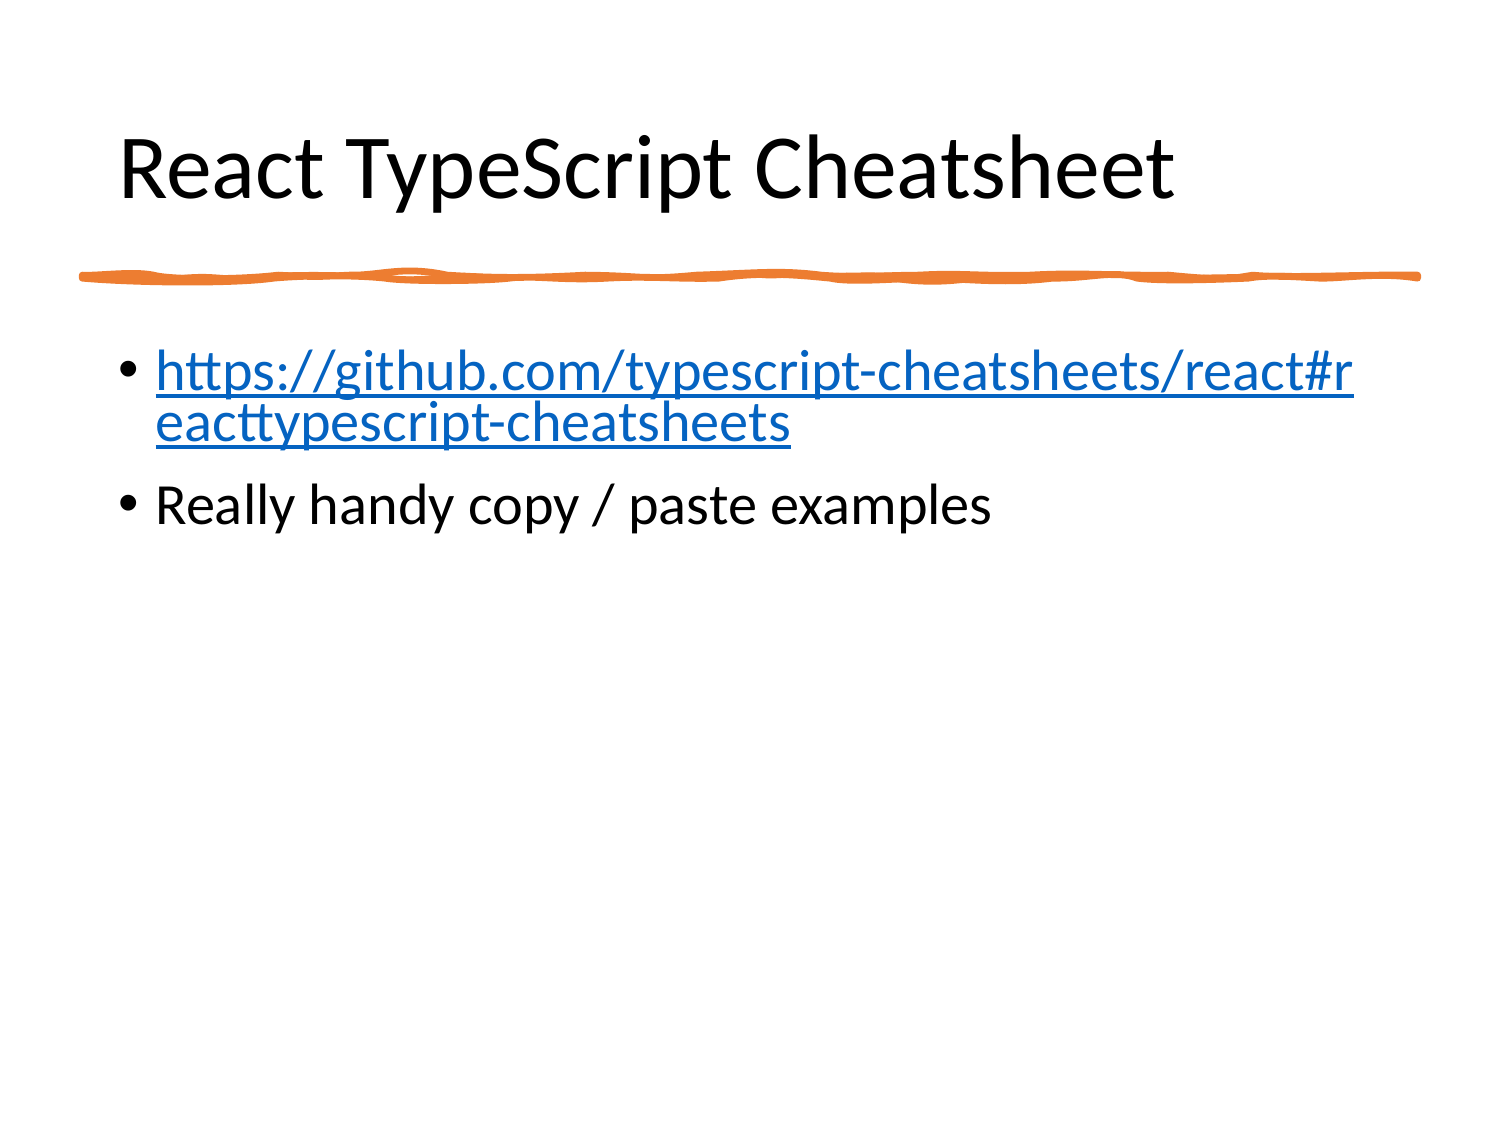

# React TypeScript Cheatsheet
https://github.com/typescript-cheatsheets/react#reacttypescript-cheatsheets
Really handy copy / paste examples